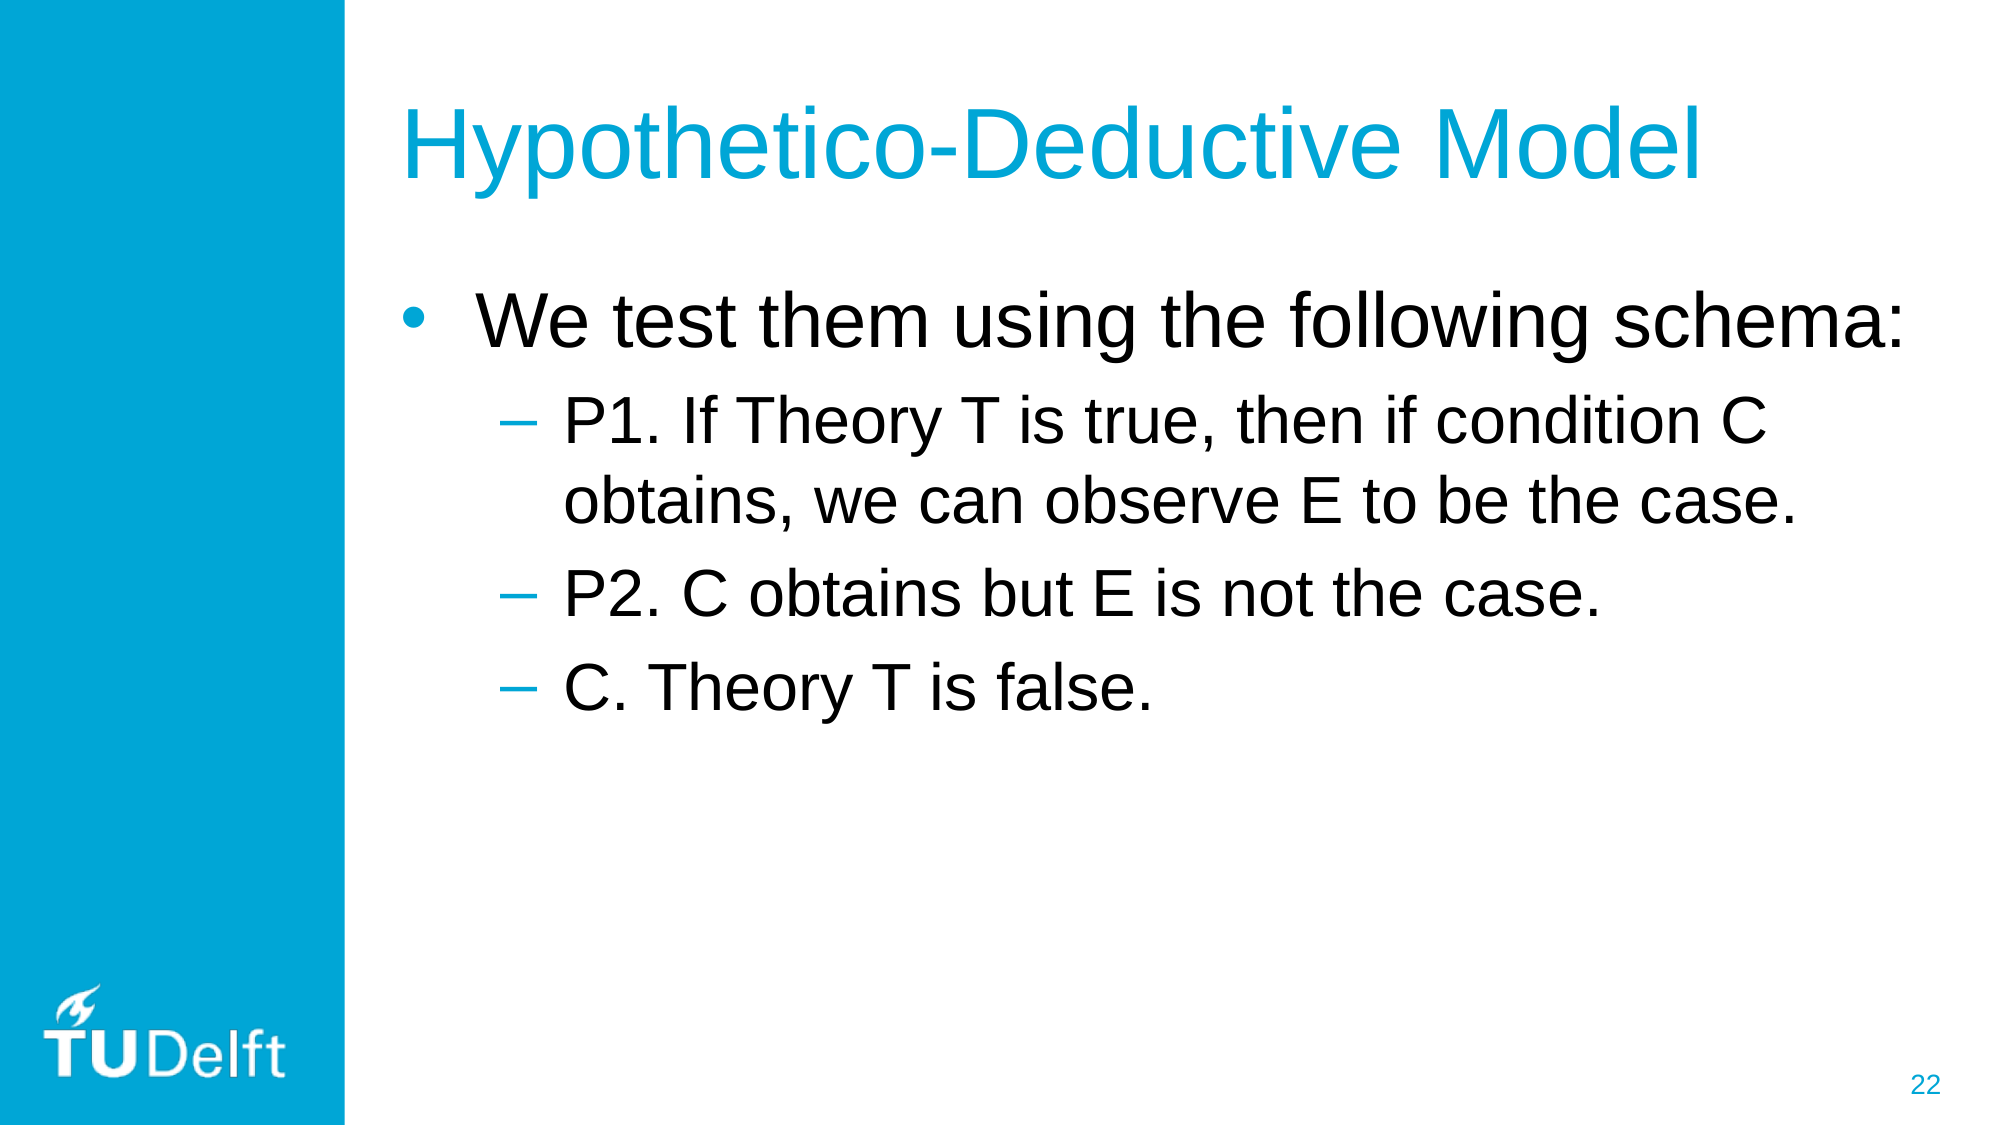

# Hypothetico-Deductive Model
We test them using the following schema:
P1. If Theory T is true, then if condition C obtains, we can observe E to be the case.
P2. C obtains but E is not the case.
C. Theory T is false.